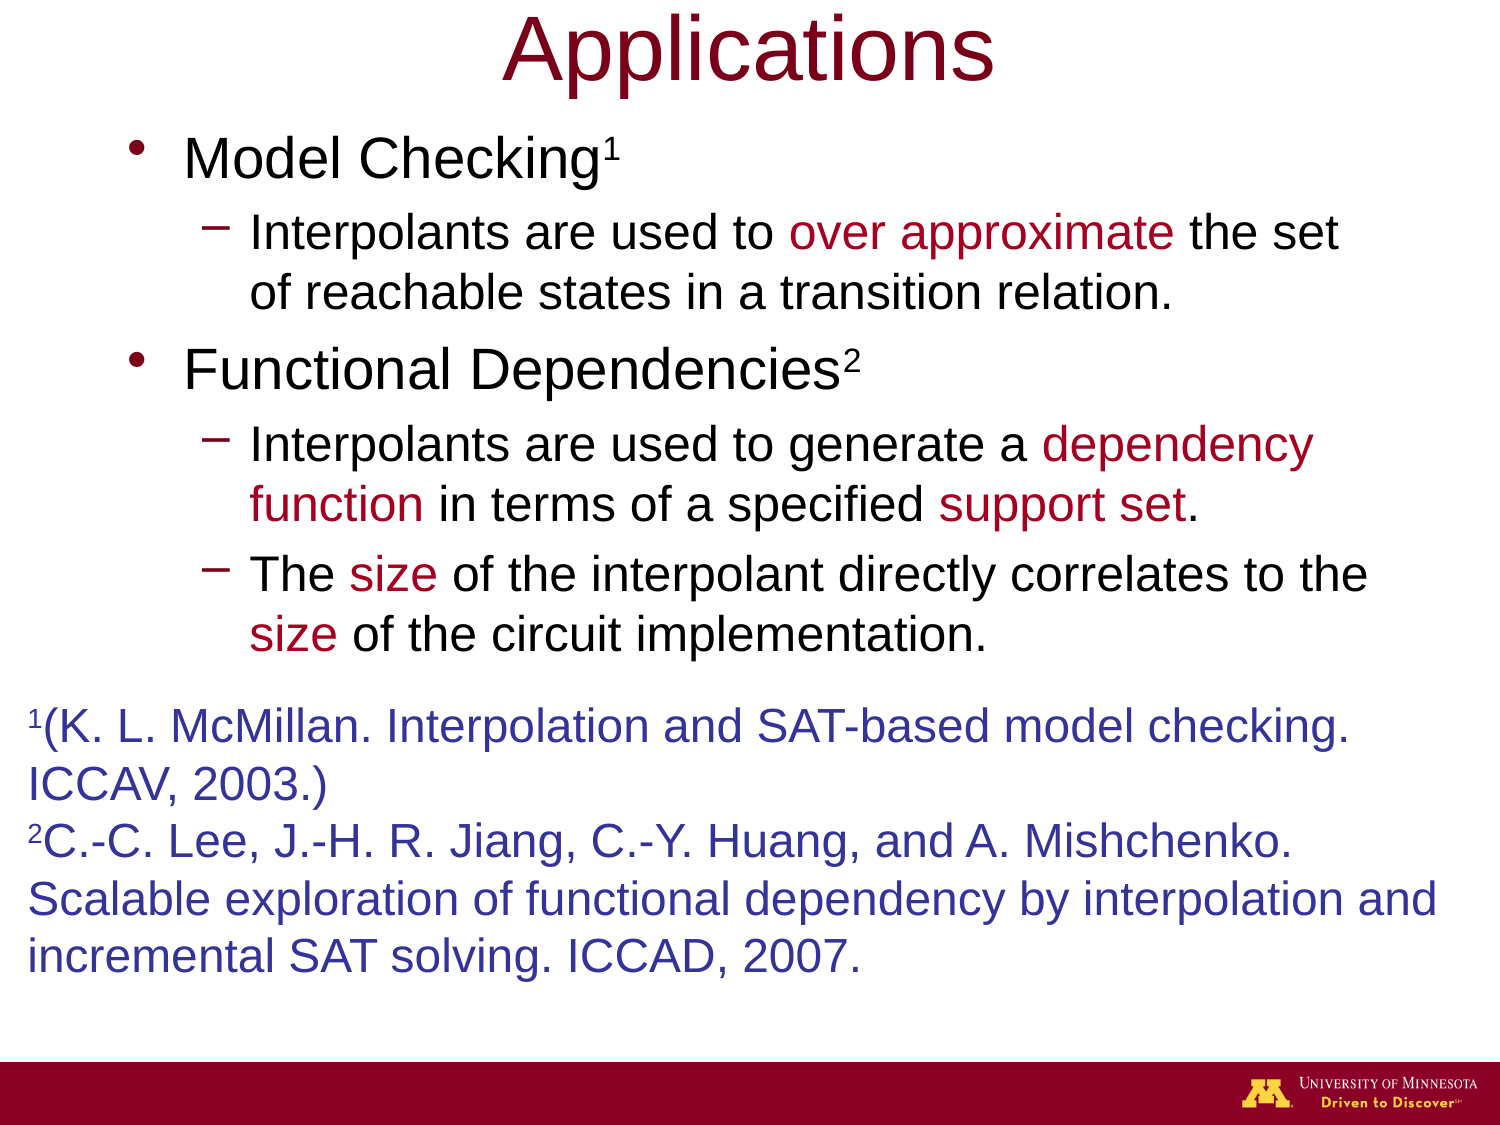

# Applications
Model Checking1
Interpolants are used to over approximate the set of reachable states in a transition relation.
Functional Dependencies2
Interpolants are used to generate a dependency function in terms of a specified support set.
The size of the interpolant directly correlates to the size of the circuit implementation.

1(K. L. McMillan. Interpolation and SAT-based model checking. ICCAV, 2003.)
2C.-C. Lee, J.-H. R. Jiang, C.-Y. Huang, and A. Mishchenko. Scalable exploration of functional dependency by interpolation and incremental SAT solving. ICCAD, 2007.